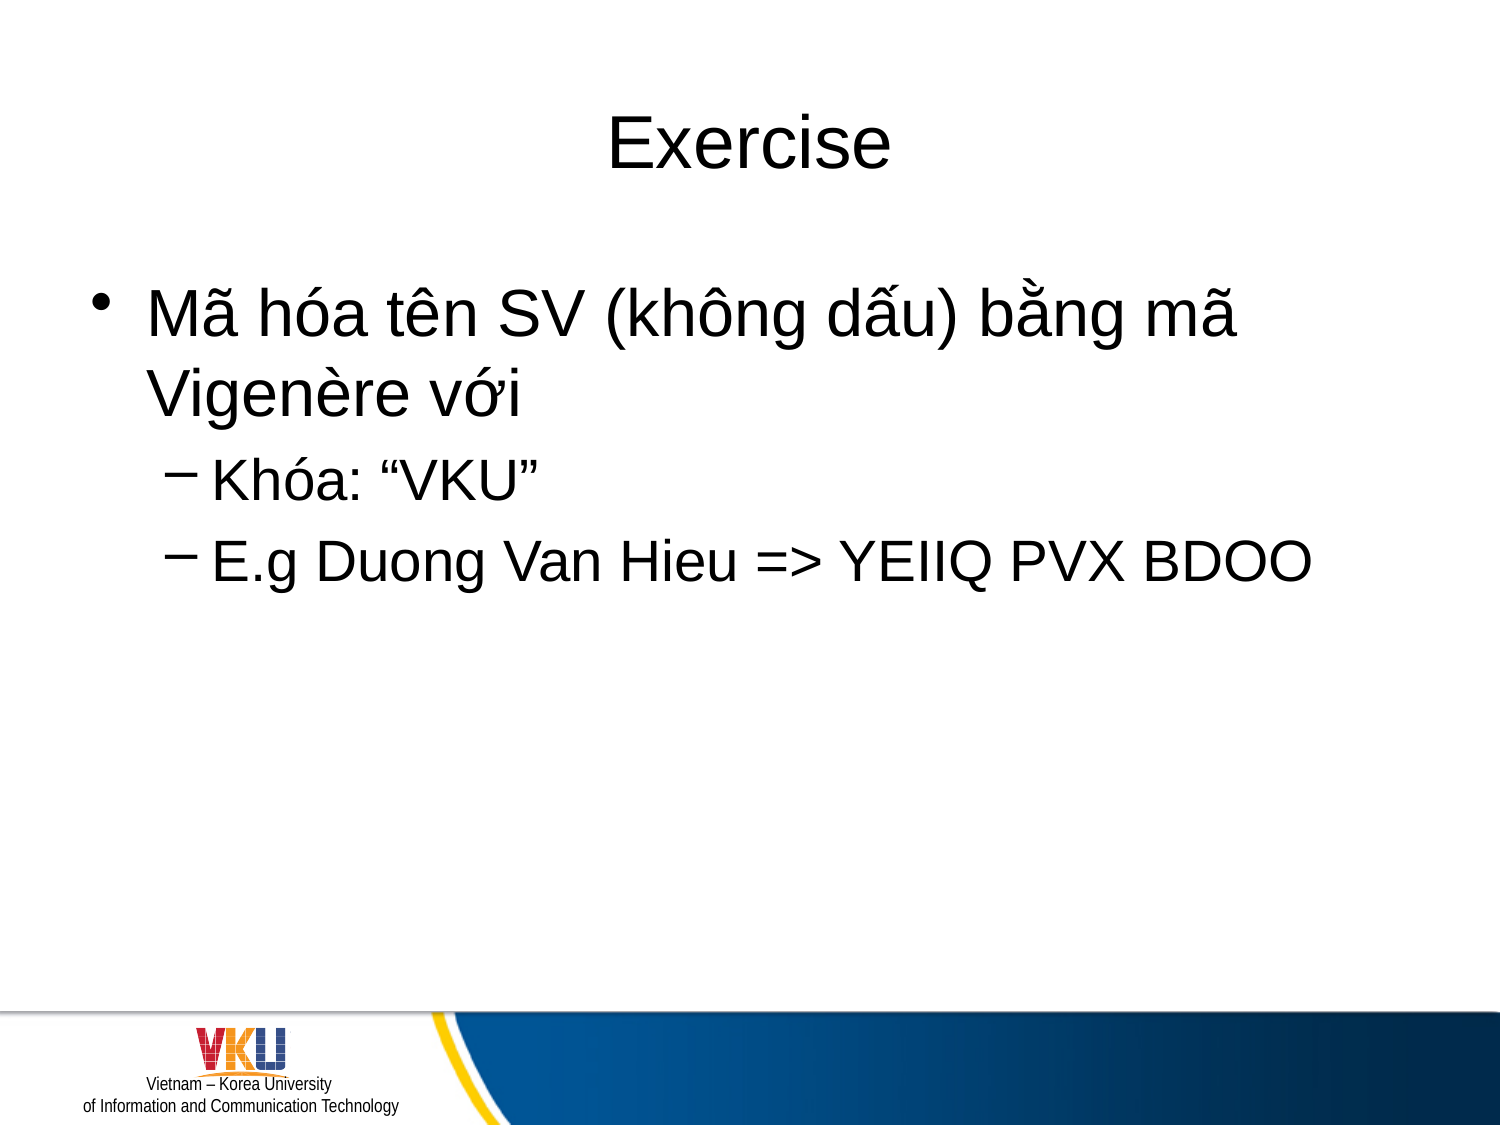

# Exercise
Mã hóa tên SV (không dấu) bằng mã Vigenère với
Khóa: “VKU”
E.g Duong Van Hieu => YEIIQ PVX BDOO